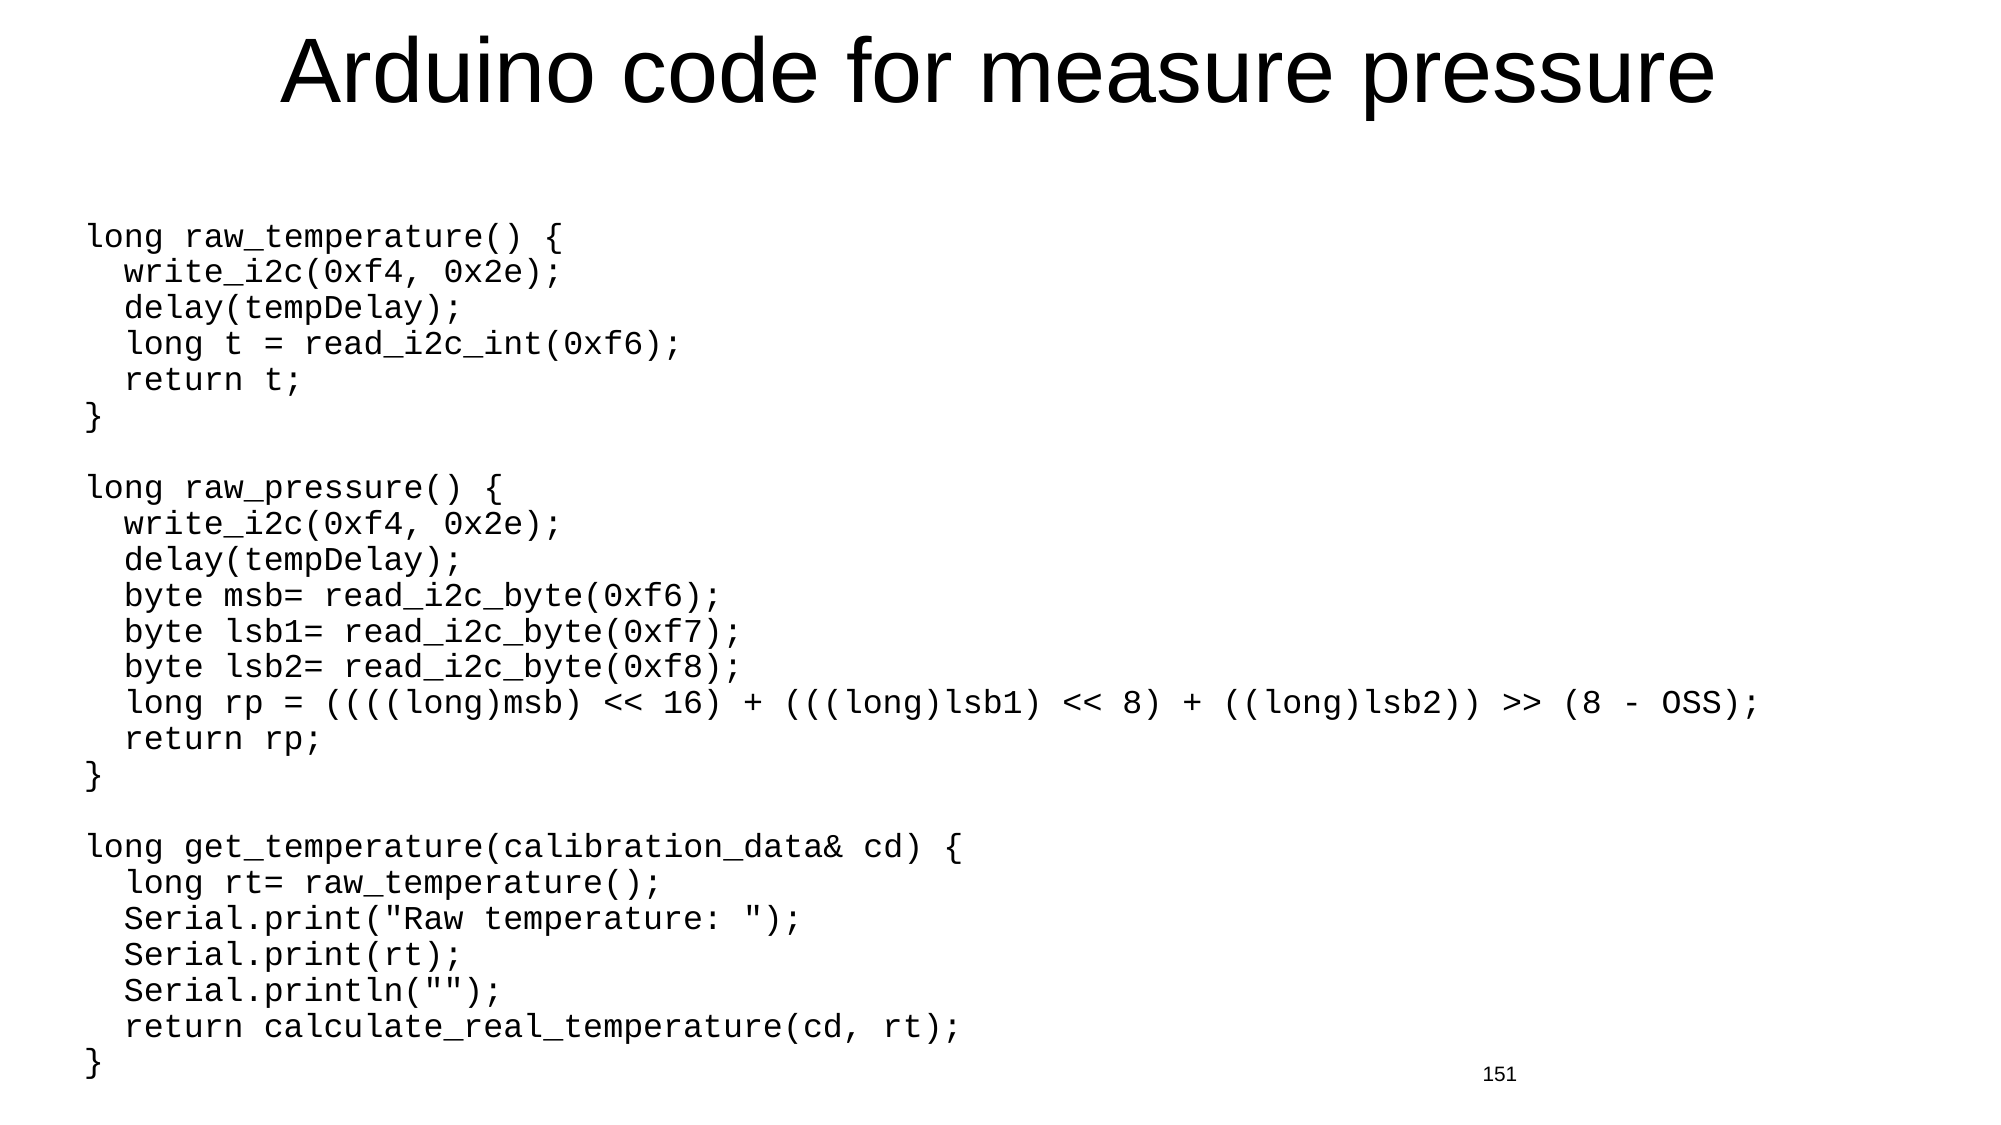

# Arduino code for measure pressure
long raw_temperature() {
  write_i2c(0xf4, 0x2e);
  delay(tempDelay);
  long t = read_i2c_int(0xf6);
  return t;
}

long raw_pressure() {
  write_i2c(0xf4, 0x2e);
  delay(tempDelay);
  byte msb= read_i2c_byte(0xf6);
  byte lsb1= read_i2c_byte(0xf7);
  byte lsb2= read_i2c_byte(0xf8);
  long rp = ((((long)msb) << 16) + (((long)lsb1) << 8) + ((long)lsb2)) >> (8 - OSS);
  return rp;
}

long get_temperature(calibration_data& cd) {
  long rt= raw_temperature();
  Serial.print("Raw temperature: ");
  Serial.print(rt);
  Serial.println("");
  return calculate_real_temperature(cd, rt);
}

151